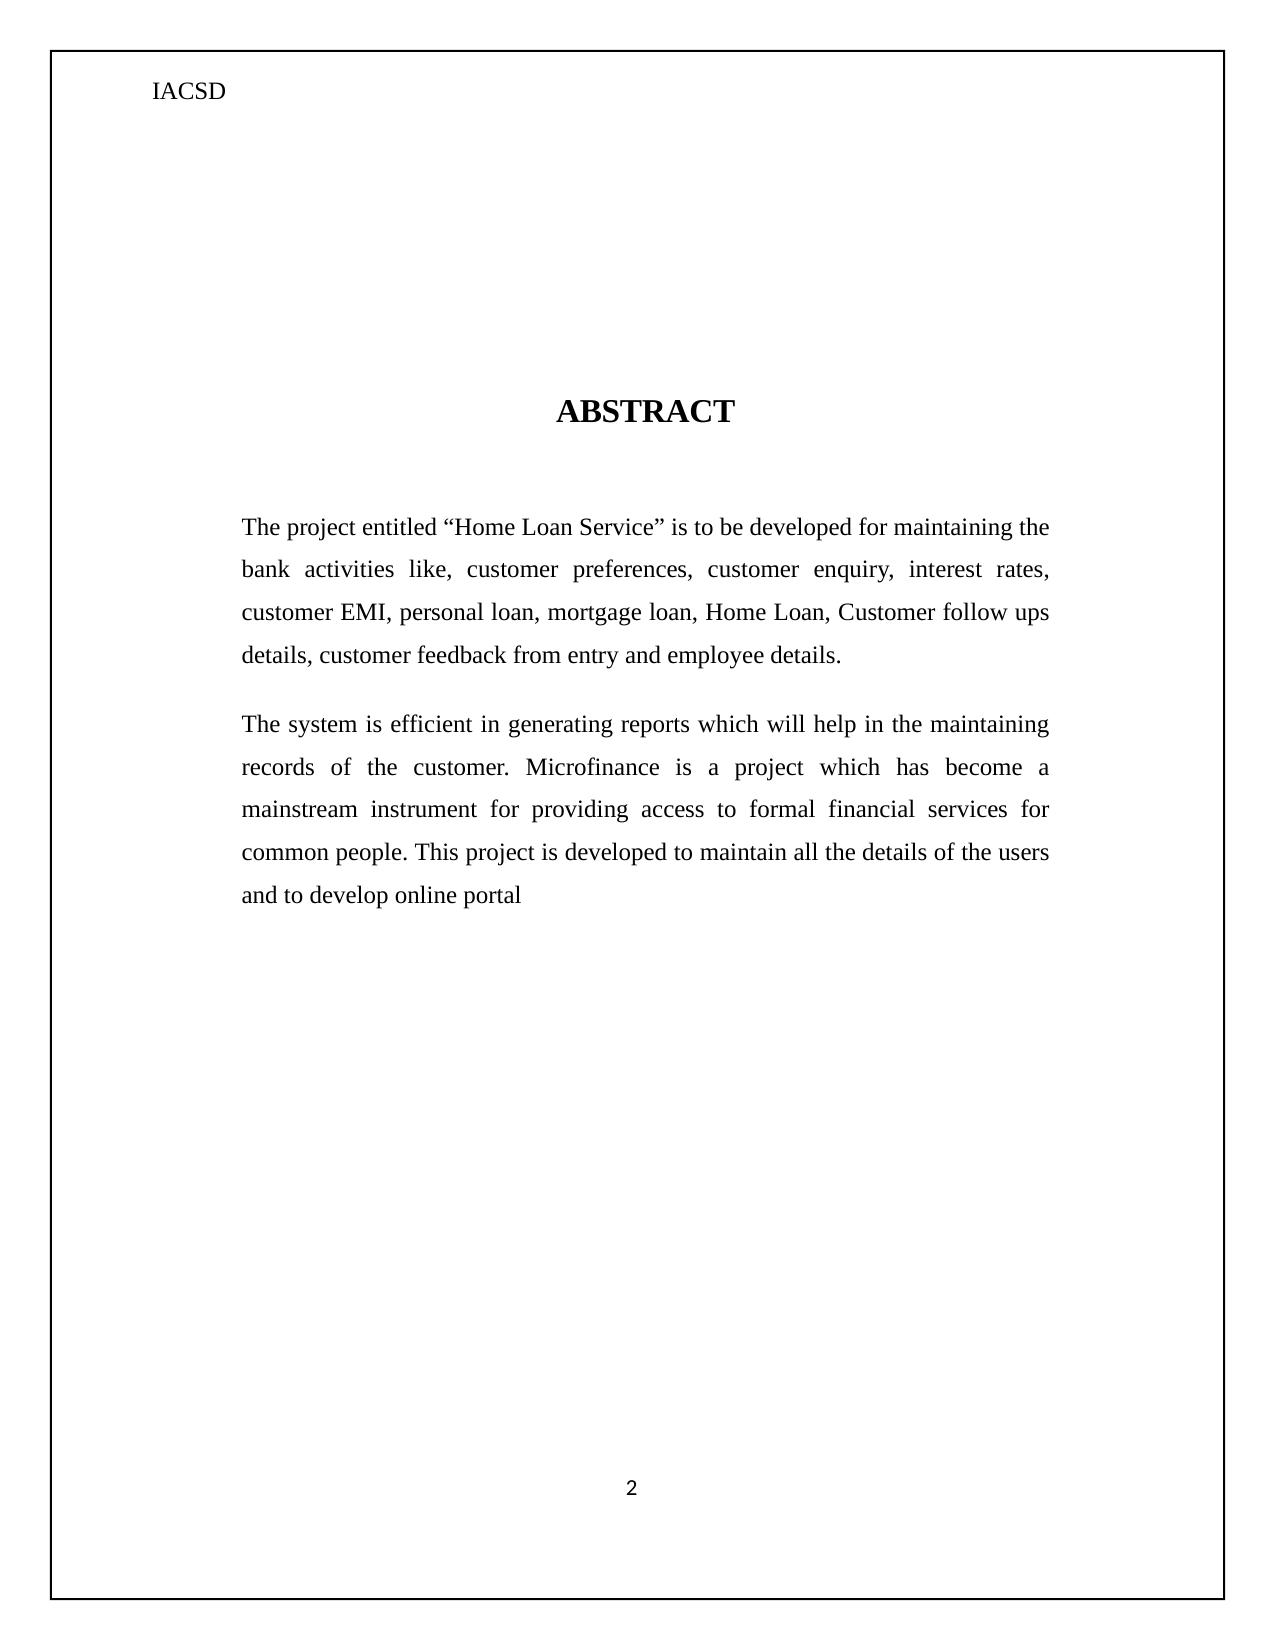

IACSD
ABSTRACT

The project entitled “Home Loan Service” is to be developed for maintaining the bank activities like, customer preferences, customer enquiry, interest rates, customer EMI, personal loan, mortgage loan, Home Loan, Customer follow ups details, customer feedback from entry and employee details.
The system is efficient in generating reports which will help in the maintaining records of the customer. Microfinance is a project which has become a mainstream instrument for providing access to formal financial services for common people. This project is developed to maintain all the details of the users and to develop online portal
2